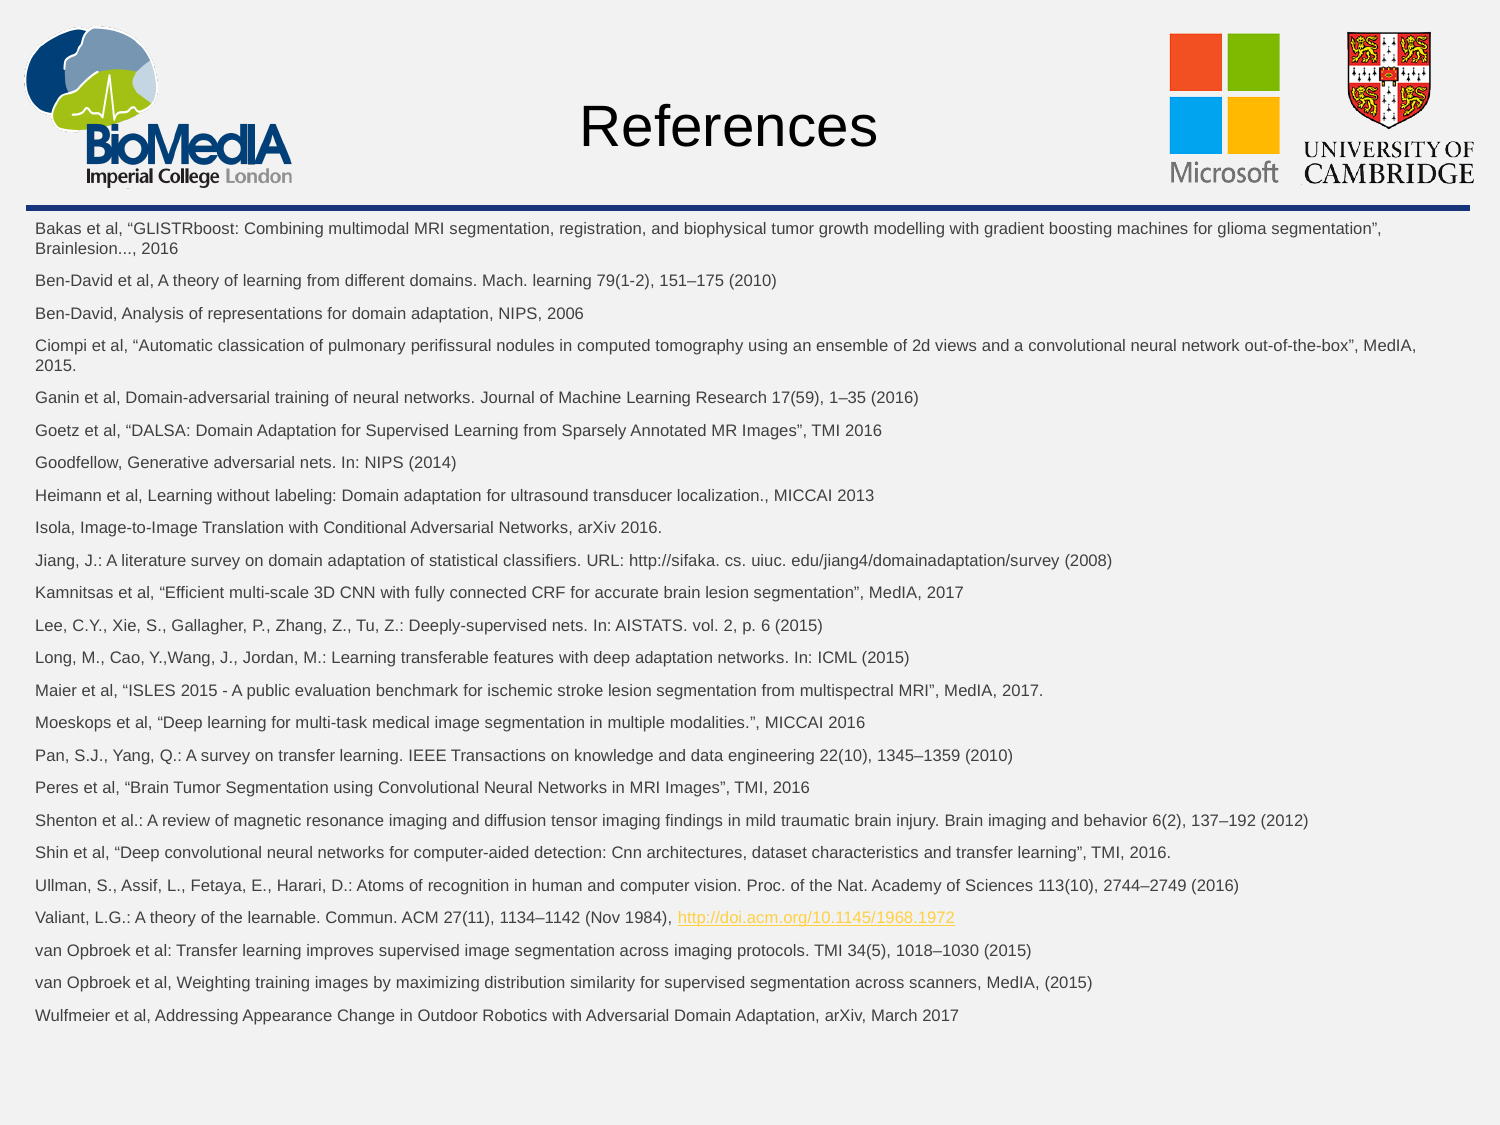

# References
Bakas et al, “GLISTRboost: Combining multimodal MRI segmentation, registration, and biophysical tumor growth modelling with gradient boosting machines for glioma segmentation”, Brainlesion..., 2016
Ben-David et al, A theory of learning from different domains. Mach. learning 79(1-2), 151–175 (2010)
Ben-David, Analysis of representations for domain adaptation, NIPS, 2006
Ciompi et al, “Automatic classication of pulmonary perifissural nodules in computed tomography using an ensemble of 2d views and a convolutional neural network out-of-the-box”, MedIA, 2015.
Ganin et al, Domain-adversarial training of neural networks. Journal of Machine Learning Research 17(59), 1–35 (2016)
Goetz et al, “DALSA: Domain Adaptation for Supervised Learning from Sparsely Annotated MR Images”, TMI 2016
Goodfellow, Generative adversarial nets. In: NIPS (2014)
Heimann et al, Learning without labeling: Domain adaptation for ultrasound transducer localization., MICCAI 2013
Isola, Image-to-Image Translation with Conditional Adversarial Networks, arXiv 2016.
Jiang, J.: A literature survey on domain adaptation of statistical classifiers. URL: http://sifaka. cs. uiuc. edu/jiang4/domainadaptation/survey (2008)
Kamnitsas et al, “Efficient multi-scale 3D CNN with fully connected CRF for accurate brain lesion segmentation”, MedIA, 2017
Lee, C.Y., Xie, S., Gallagher, P., Zhang, Z., Tu, Z.: Deeply-supervised nets. In: AISTATS. vol. 2, p. 6 (2015)
Long, M., Cao, Y.,Wang, J., Jordan, M.: Learning transferable features with deep adaptation networks. In: ICML (2015)
Maier et al, “ISLES 2015 - A public evaluation benchmark for ischemic stroke lesion segmentation from multispectral MRI”, MedIA, 2017.
Moeskops et al, “Deep learning for multi-task medical image segmentation in multiple modalities.”, MICCAI 2016
Pan, S.J., Yang, Q.: A survey on transfer learning. IEEE Transactions on knowledge and data engineering 22(10), 1345–1359 (2010)
Peres et al, “Brain Tumor Segmentation using Convolutional Neural Networks in MRI Images”, TMI, 2016
Shenton et al.: A review of magnetic resonance imaging and diffusion tensor imaging findings in mild traumatic brain injury. Brain imaging and behavior 6(2), 137–192 (2012)
Shin et al, “Deep convolutional neural networks for computer-aided detection: Cnn architectures, dataset characteristics and transfer learning”, TMI, 2016.
Ullman, S., Assif, L., Fetaya, E., Harari, D.: Atoms of recognition in human and computer vision. Proc. of the Nat. Academy of Sciences 113(10), 2744–2749 (2016)
Valiant, L.G.: A theory of the learnable. Commun. ACM 27(11), 1134–1142 (Nov 1984), http://doi.acm.org/10.1145/1968.1972
van Opbroek et al: Transfer learning improves supervised image segmentation across imaging protocols. TMI 34(5), 1018–1030 (2015)
van Opbroek et al, Weighting training images by maximizing distribution similarity for supervised segmentation across scanners, MedIA, (2015)
Wulfmeier et al, Addressing Appearance Change in Outdoor Robotics with Adversarial Domain Adaptation, arXiv, March 2017